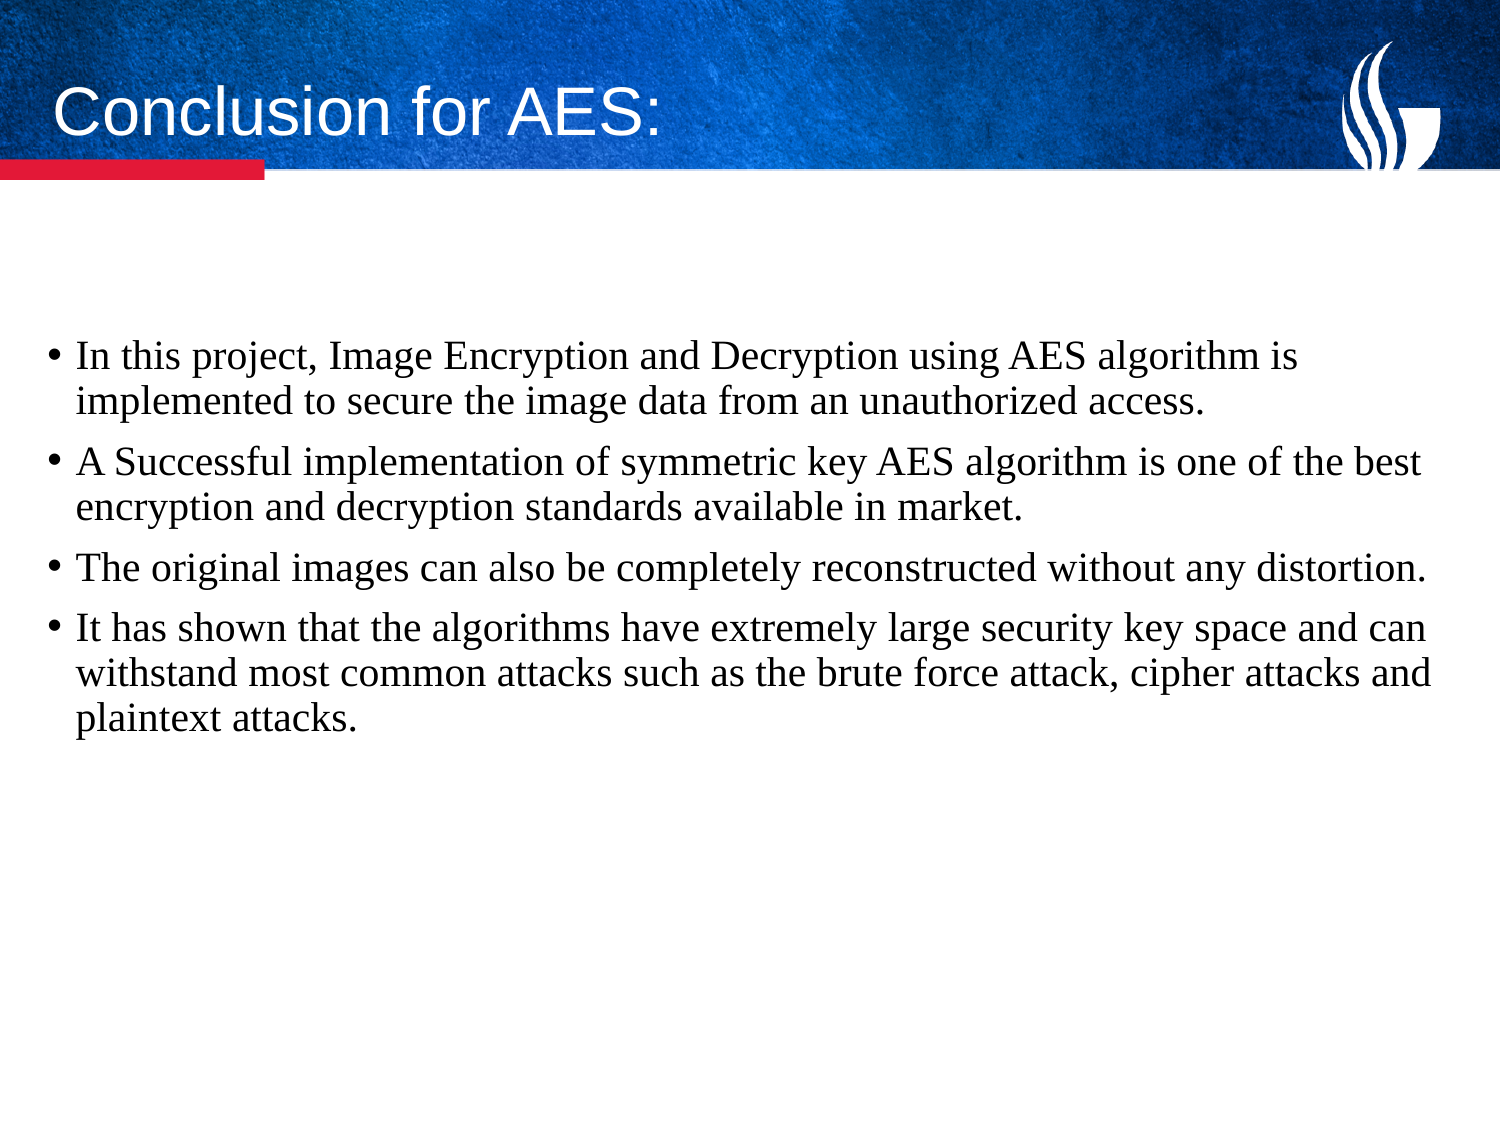

# Conclusion for AES:

In this project, Image Encryption and Decryption using AES algorithm is implemented to secure the image data from an unauthorized access.
A Successful implementation of symmetric key AES algorithm is one of the best encryption and decryption standards available in market.
The original images can also be completely reconstructed without any distortion.
It has shown that the algorithms have extremely large security key space and can withstand most common attacks such as the brute force attack, cipher attacks and plaintext attacks.